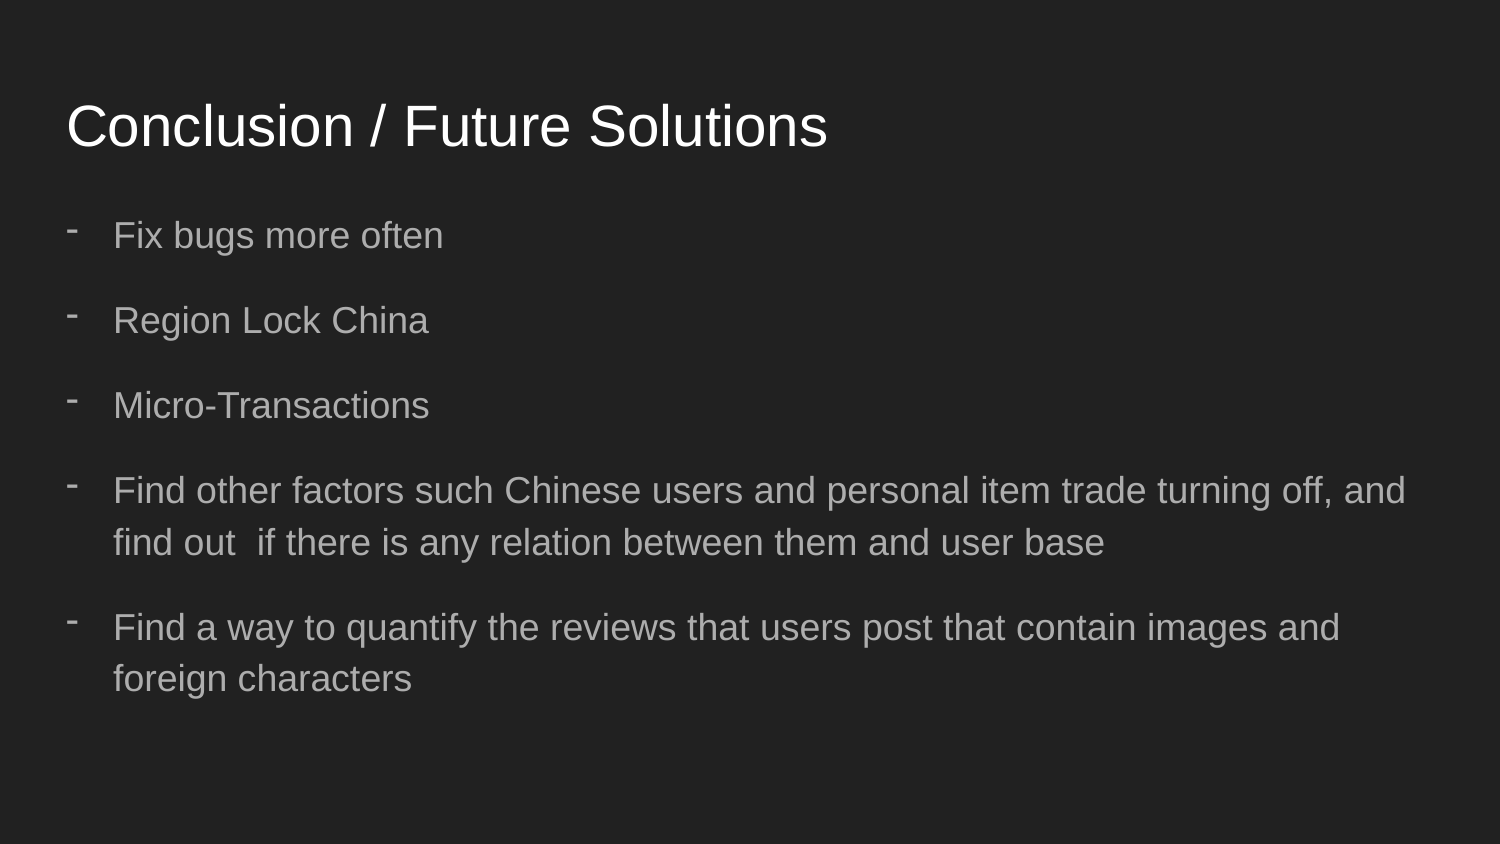

# Conclusion / Future Solutions

Fix bugs more often
Region Lock China
Micro-Transactions
Find other factors such Chinese users and personal item trade turning off, and find out  if there is any relation between them and user base
Find a way to quantify the reviews that users post that contain images and foreign characters